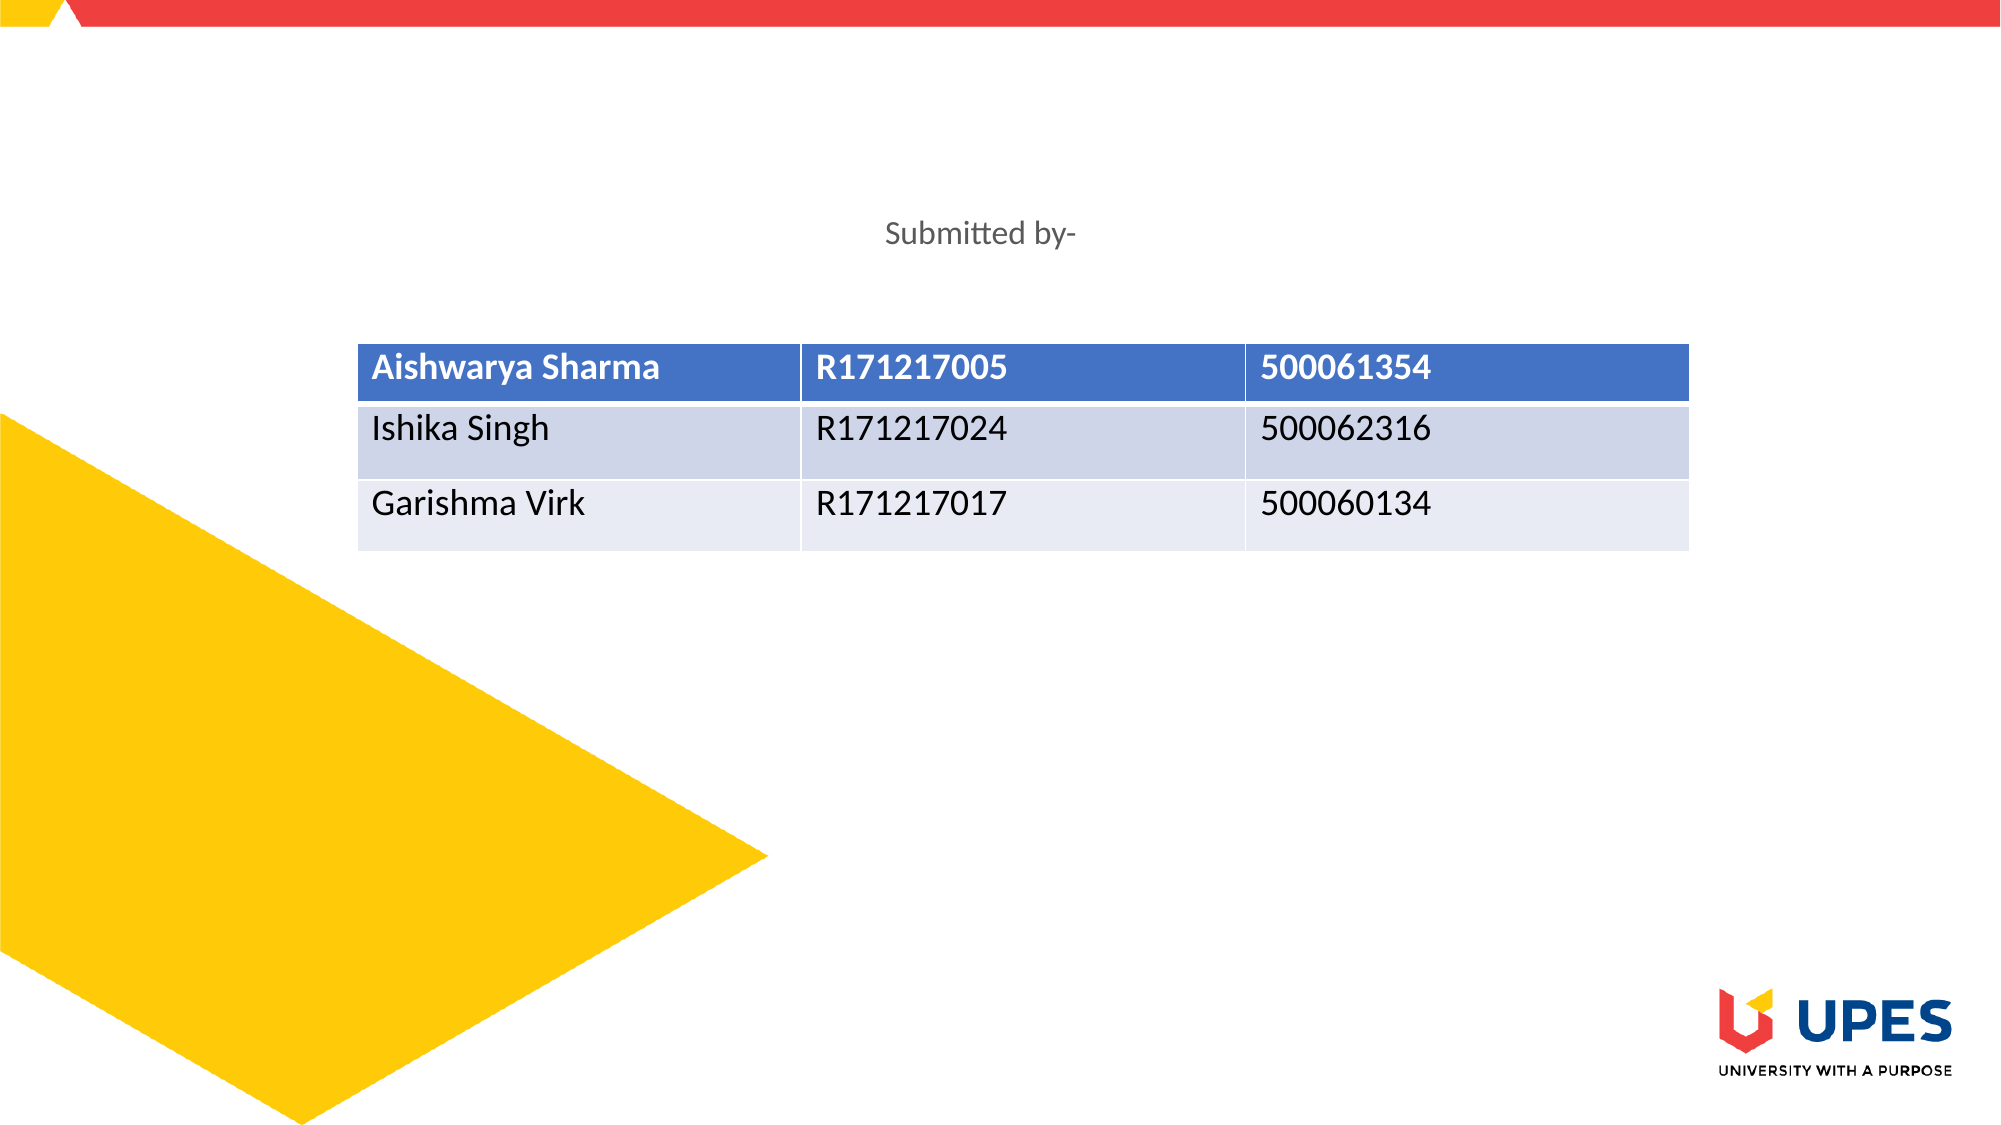

# Submitted by-
| Aishwarya Sharma | R171217005 | 500061354 |
| --- | --- | --- |
| Ishika Singh | R171217024 | 500062316 |
| Garishma Virk | R171217017 | 500060134 |